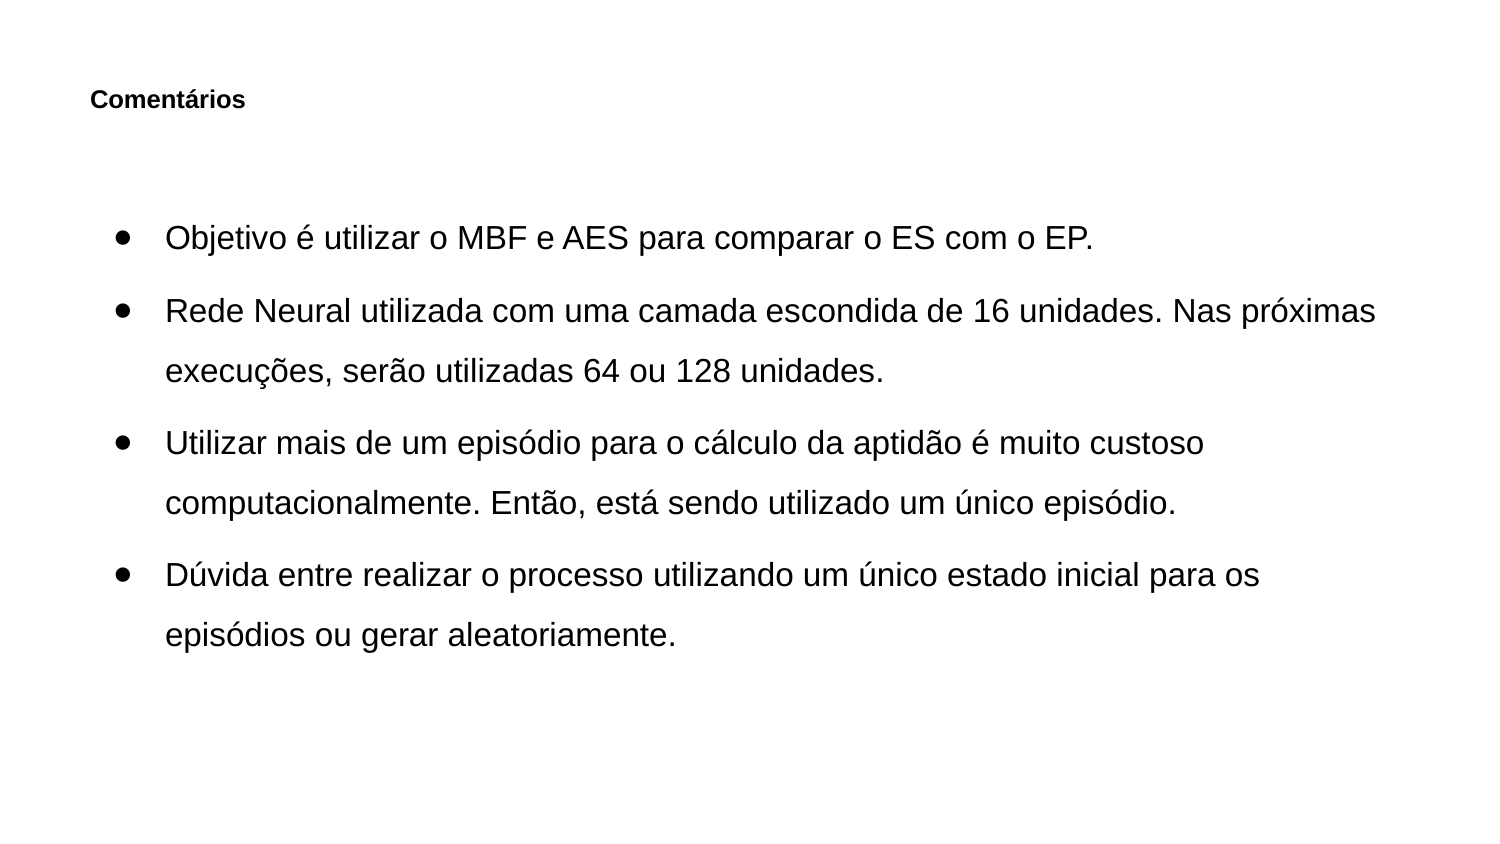

# Comentários
Objetivo é utilizar o MBF e AES para comparar o ES com o EP.
Rede Neural utilizada com uma camada escondida de 16 unidades. Nas próximas execuções, serão utilizadas 64 ou 128 unidades.
Utilizar mais de um episódio para o cálculo da aptidão é muito custoso computacionalmente. Então, está sendo utilizado um único episódio.
Dúvida entre realizar o processo utilizando um único estado inicial para os episódios ou gerar aleatoriamente.